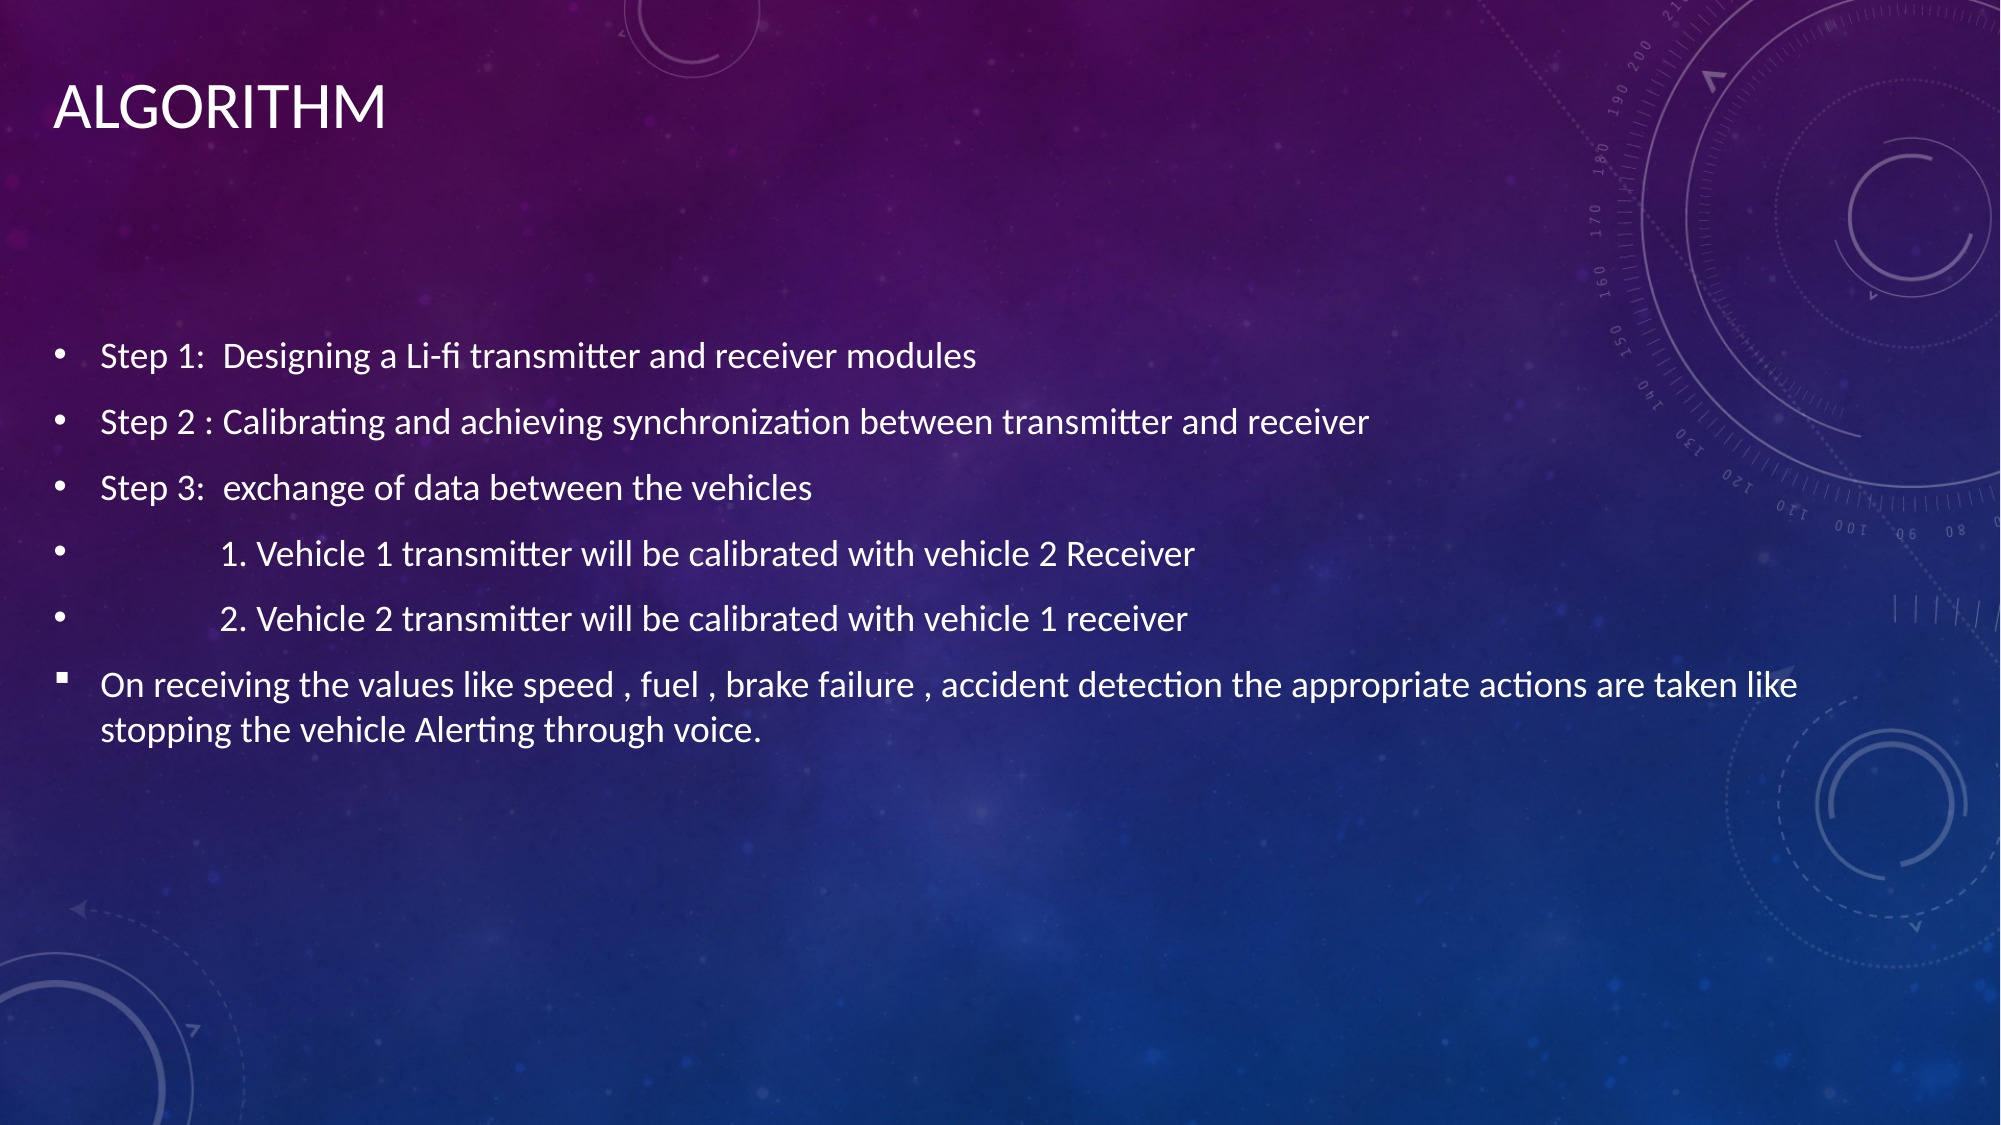

# ALGORITHM
Step 1:  Designing a Li-fi transmitter and receiver modules
Step 2 : Calibrating and achieving synchronization between transmitter and receiver
Step 3:  exchange of data between the vehicles
              1. Vehicle 1 transmitter will be calibrated with vehicle 2 Receiver
              2. Vehicle 2 transmitter will be calibrated with vehicle 1 receiver
On receiving the values like speed , fuel , brake failure , accident detection the appropriate actions are taken like stopping the vehicle Alerting through voice.